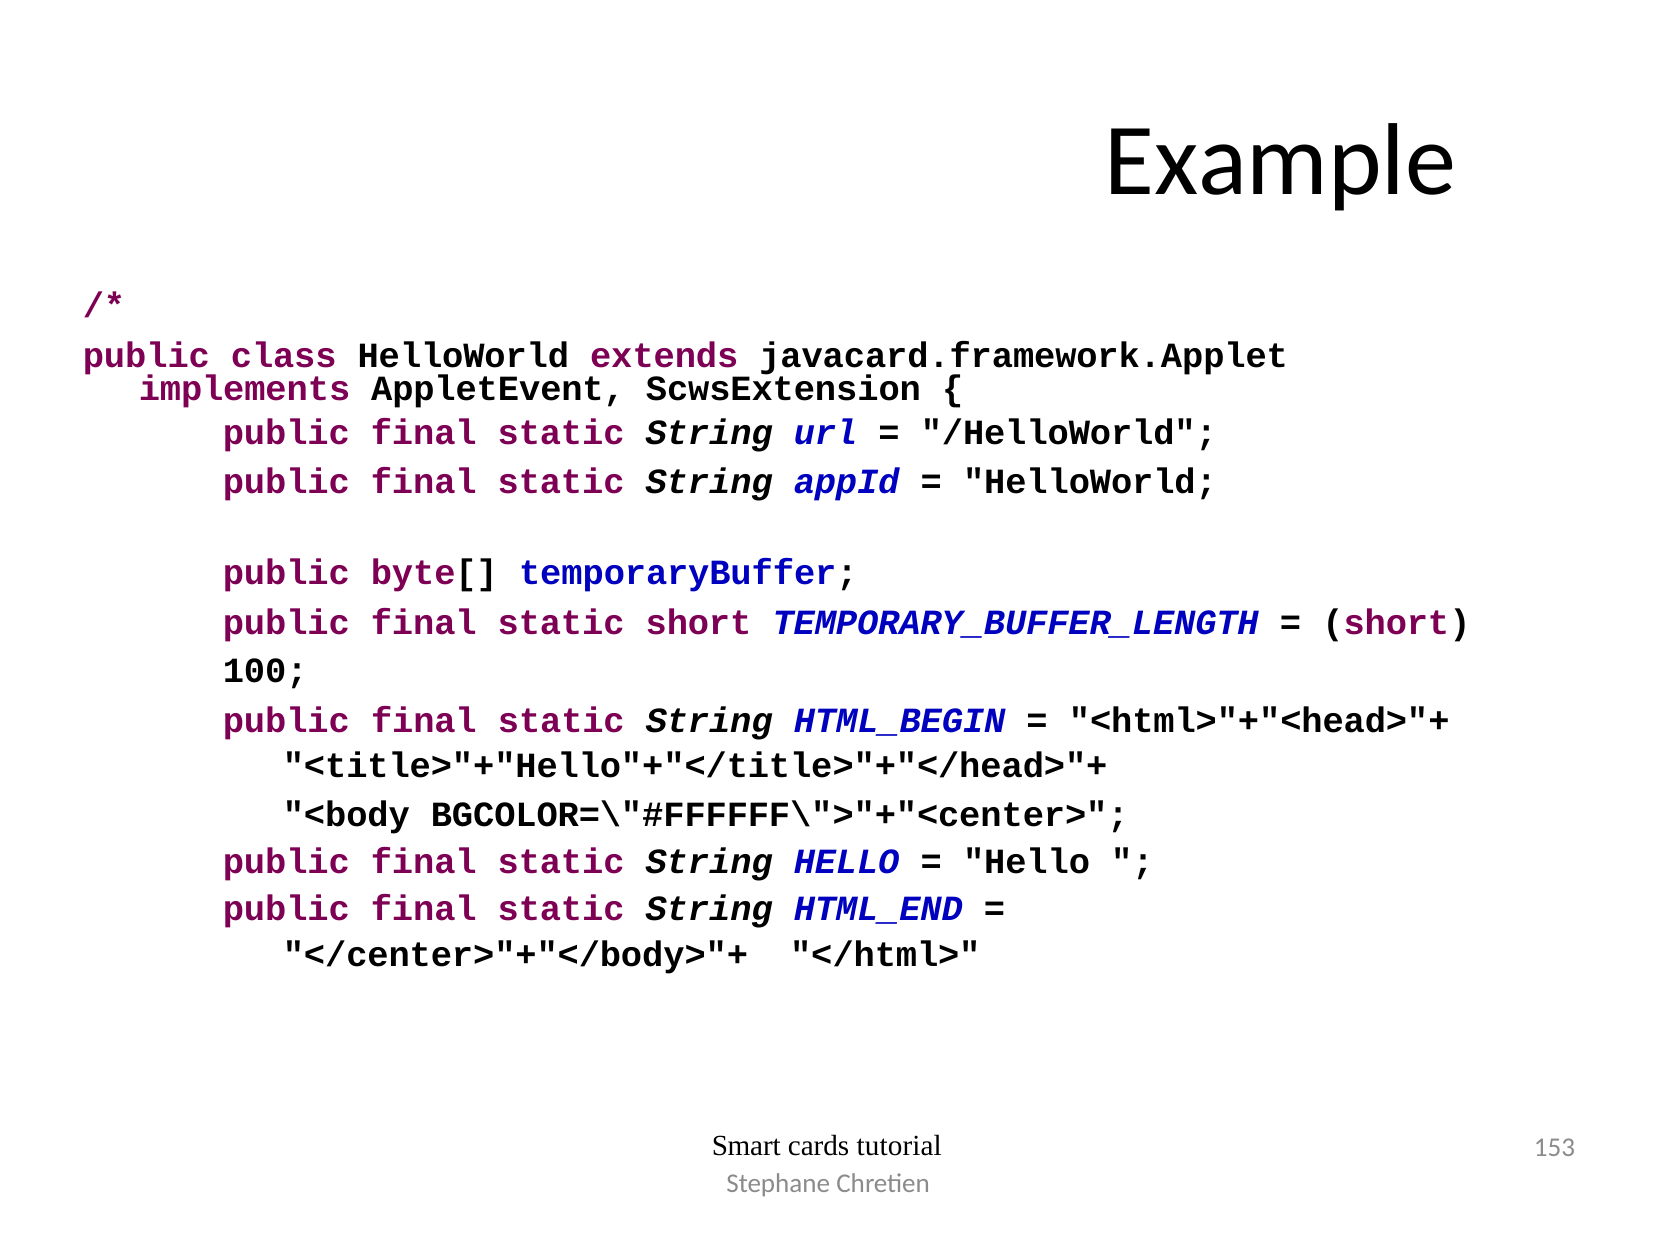

# Example
/*
public class HelloWorld extends javacard.framework.Applet implements AppletEvent, ScwsExtension {
public final static String url = "/HelloWorld"; public final static String appId = "HelloWorld;
public byte[] temporaryBuffer;
public final static short TEMPORARY_BUFFER_LENGTH = (short) 100;
public final static String HTML_BEGIN = "<html>"+"<head>"+
"<title>"+"Hello"+"</title>"+"</head>"+
"<body BGCOLOR=\"#FFFFFF\">"+"<center>"; public final static String HELLO = "Hello ";
public final static String HTML_END = "</center>"+"</body>"+  "</html>"
153
Smart cards tutorial
Stephane Chretien